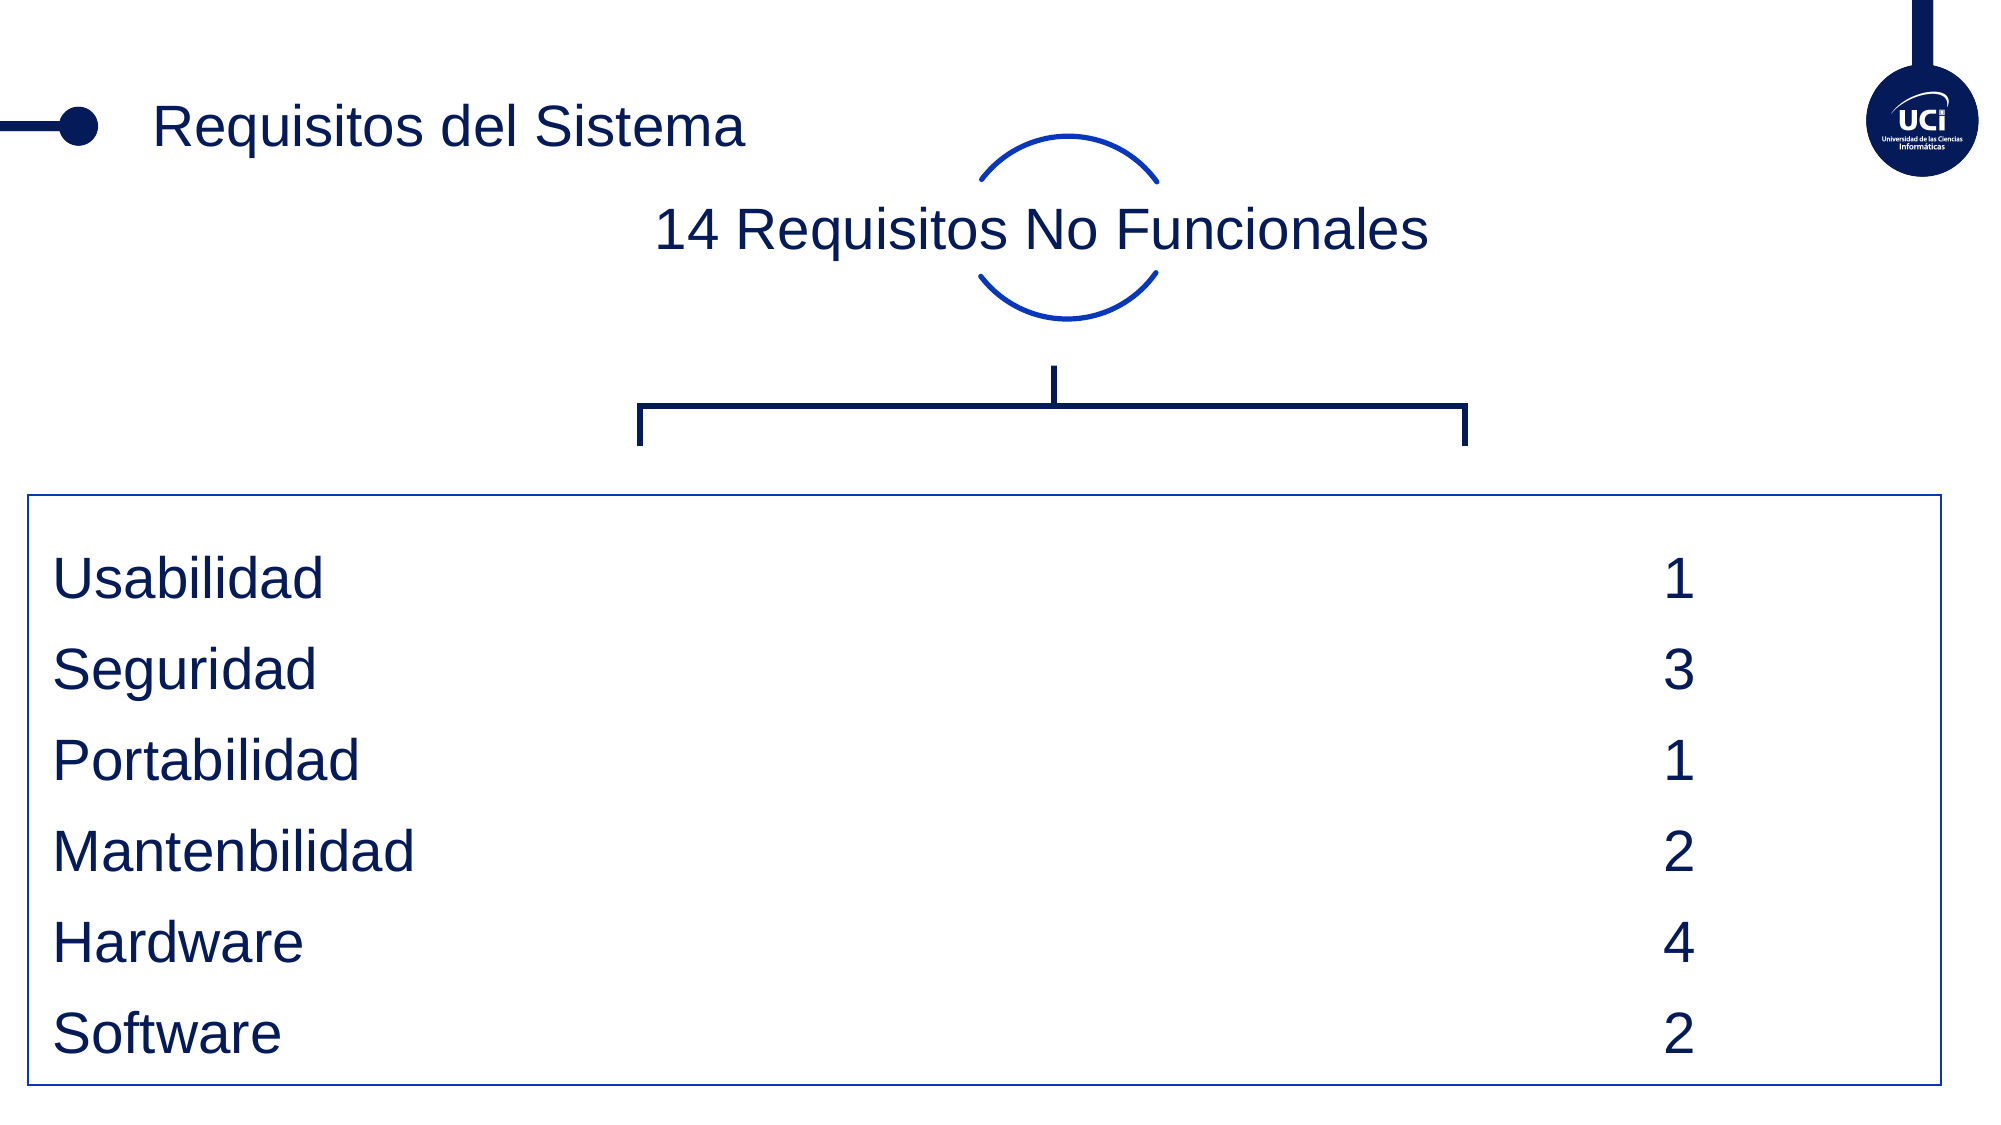

# Requisitos del Sistema

14 Requisitos No Funcionales

Usabilidad
Seguridad
Portabilidad
Mantenbilidad
Hardware
Software

1
3
1
2
4
2